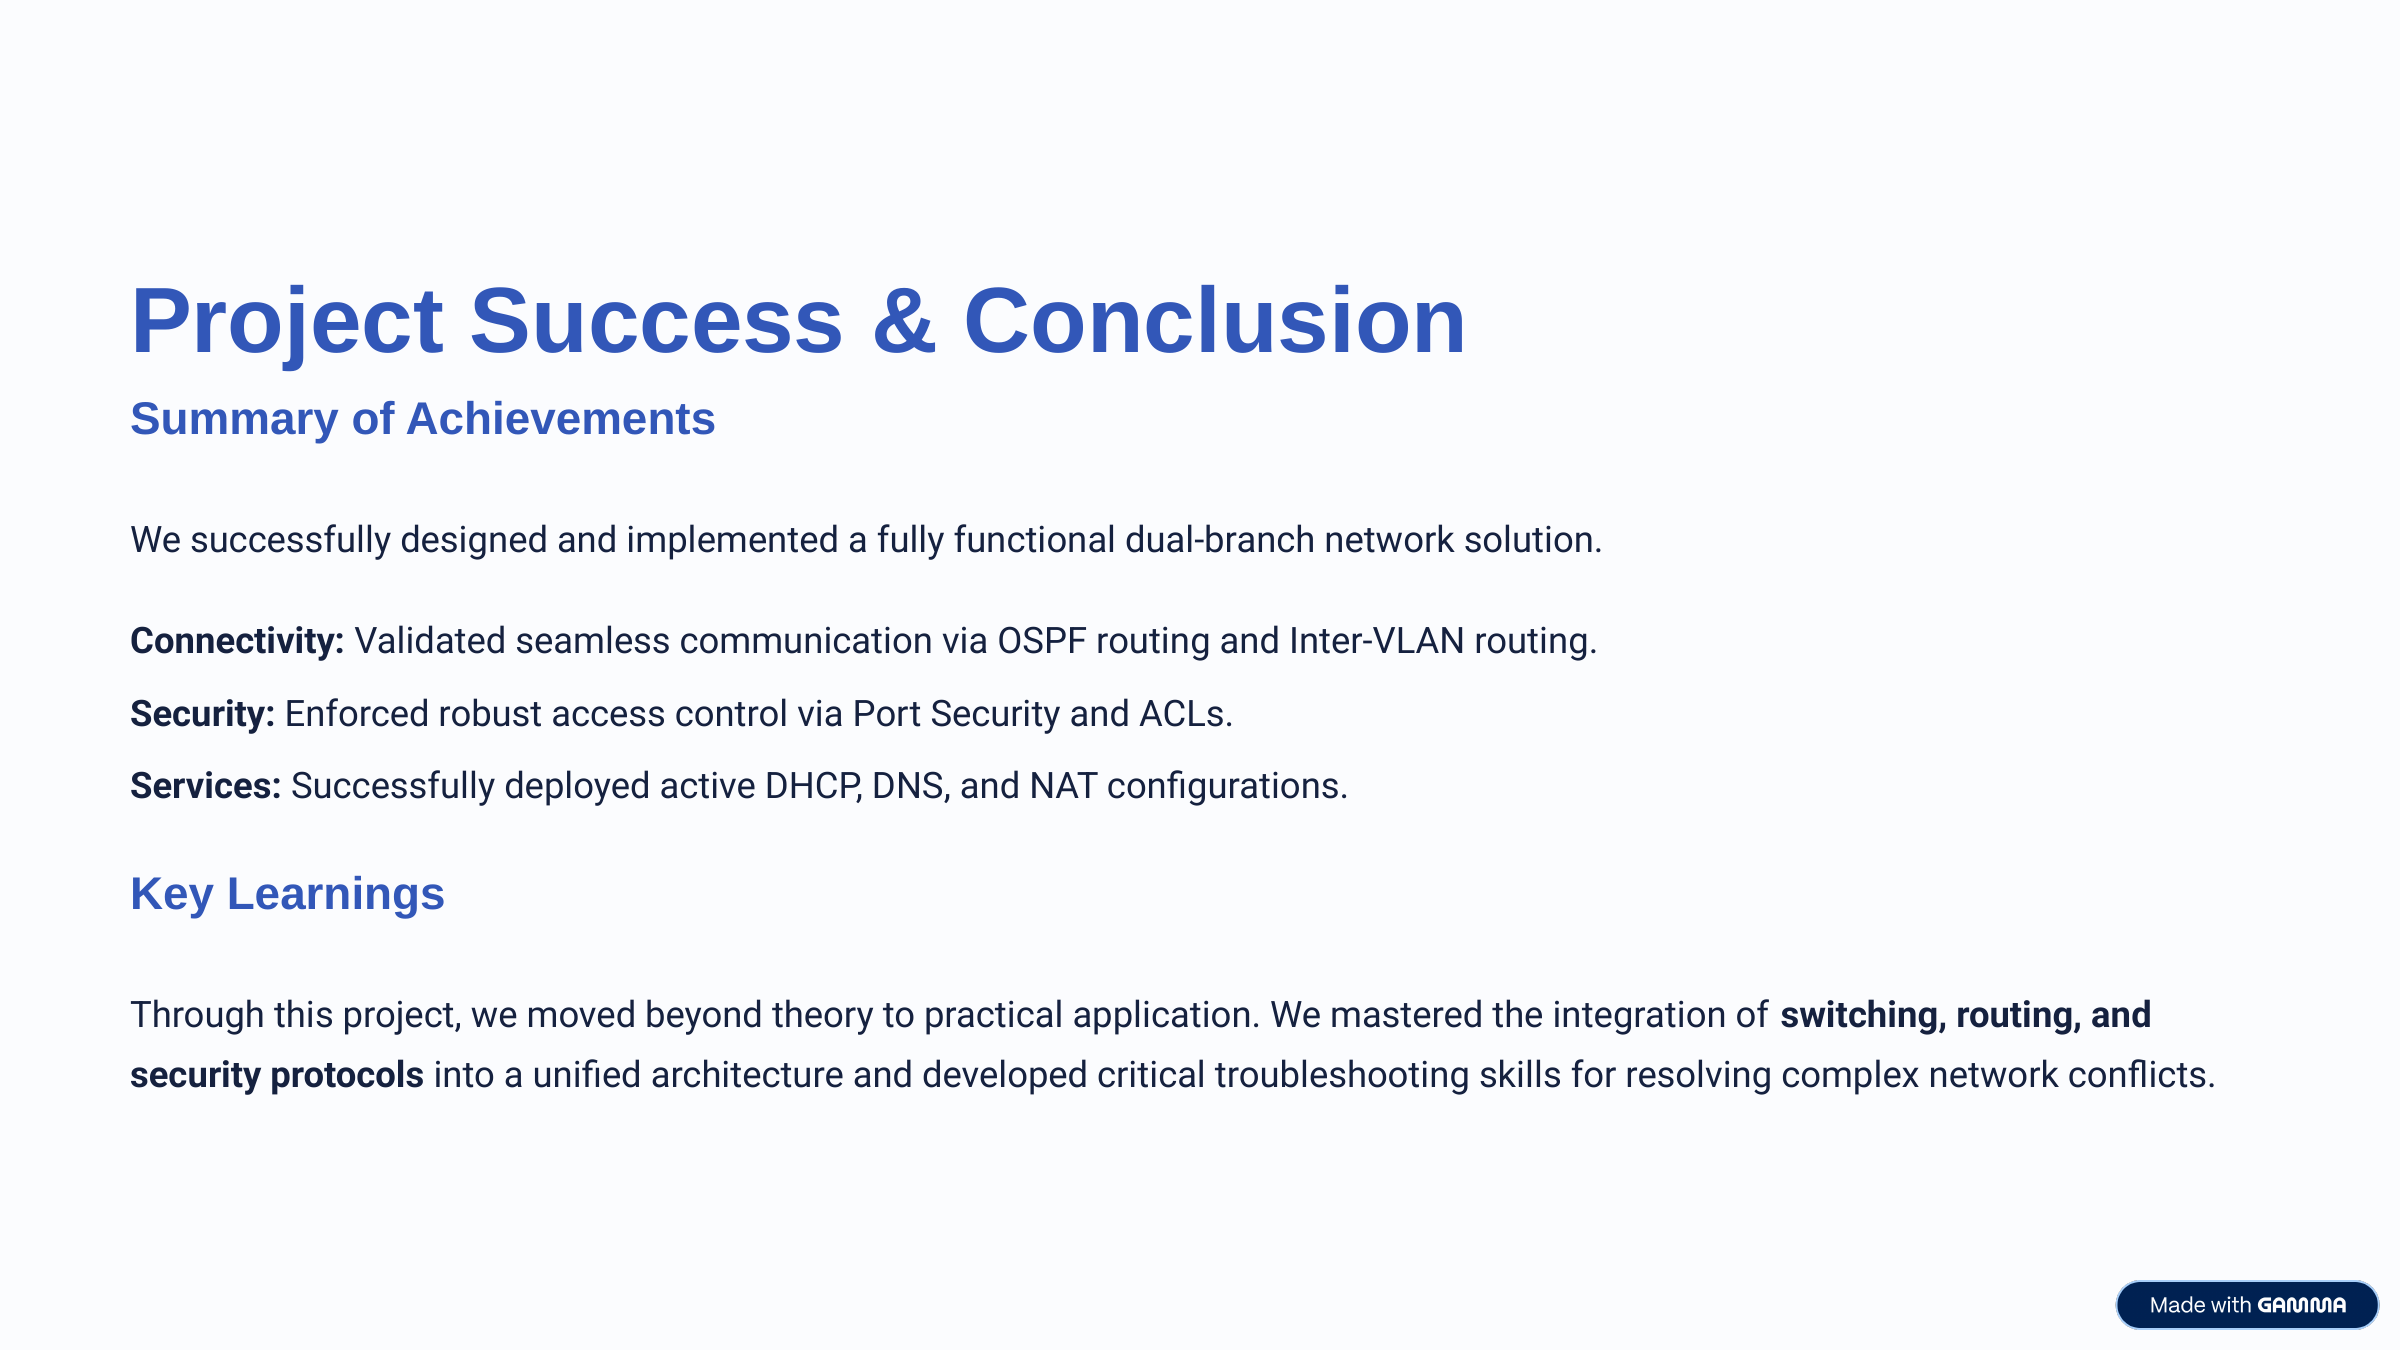

Project Success & Conclusion
Summary of Achievements
We successfully designed and implemented a fully functional dual-branch network solution.
Connectivity: Validated seamless communication via OSPF routing and Inter-VLAN routing.
Security: Enforced robust access control via Port Security and ACLs.
Services: Successfully deployed active DHCP, DNS, and NAT configurations.
Key Learnings
Through this project, we moved beyond theory to practical application. We mastered the integration of switching, routing, and security protocols into a unified architecture and developed critical troubleshooting skills for resolving complex network conflicts.